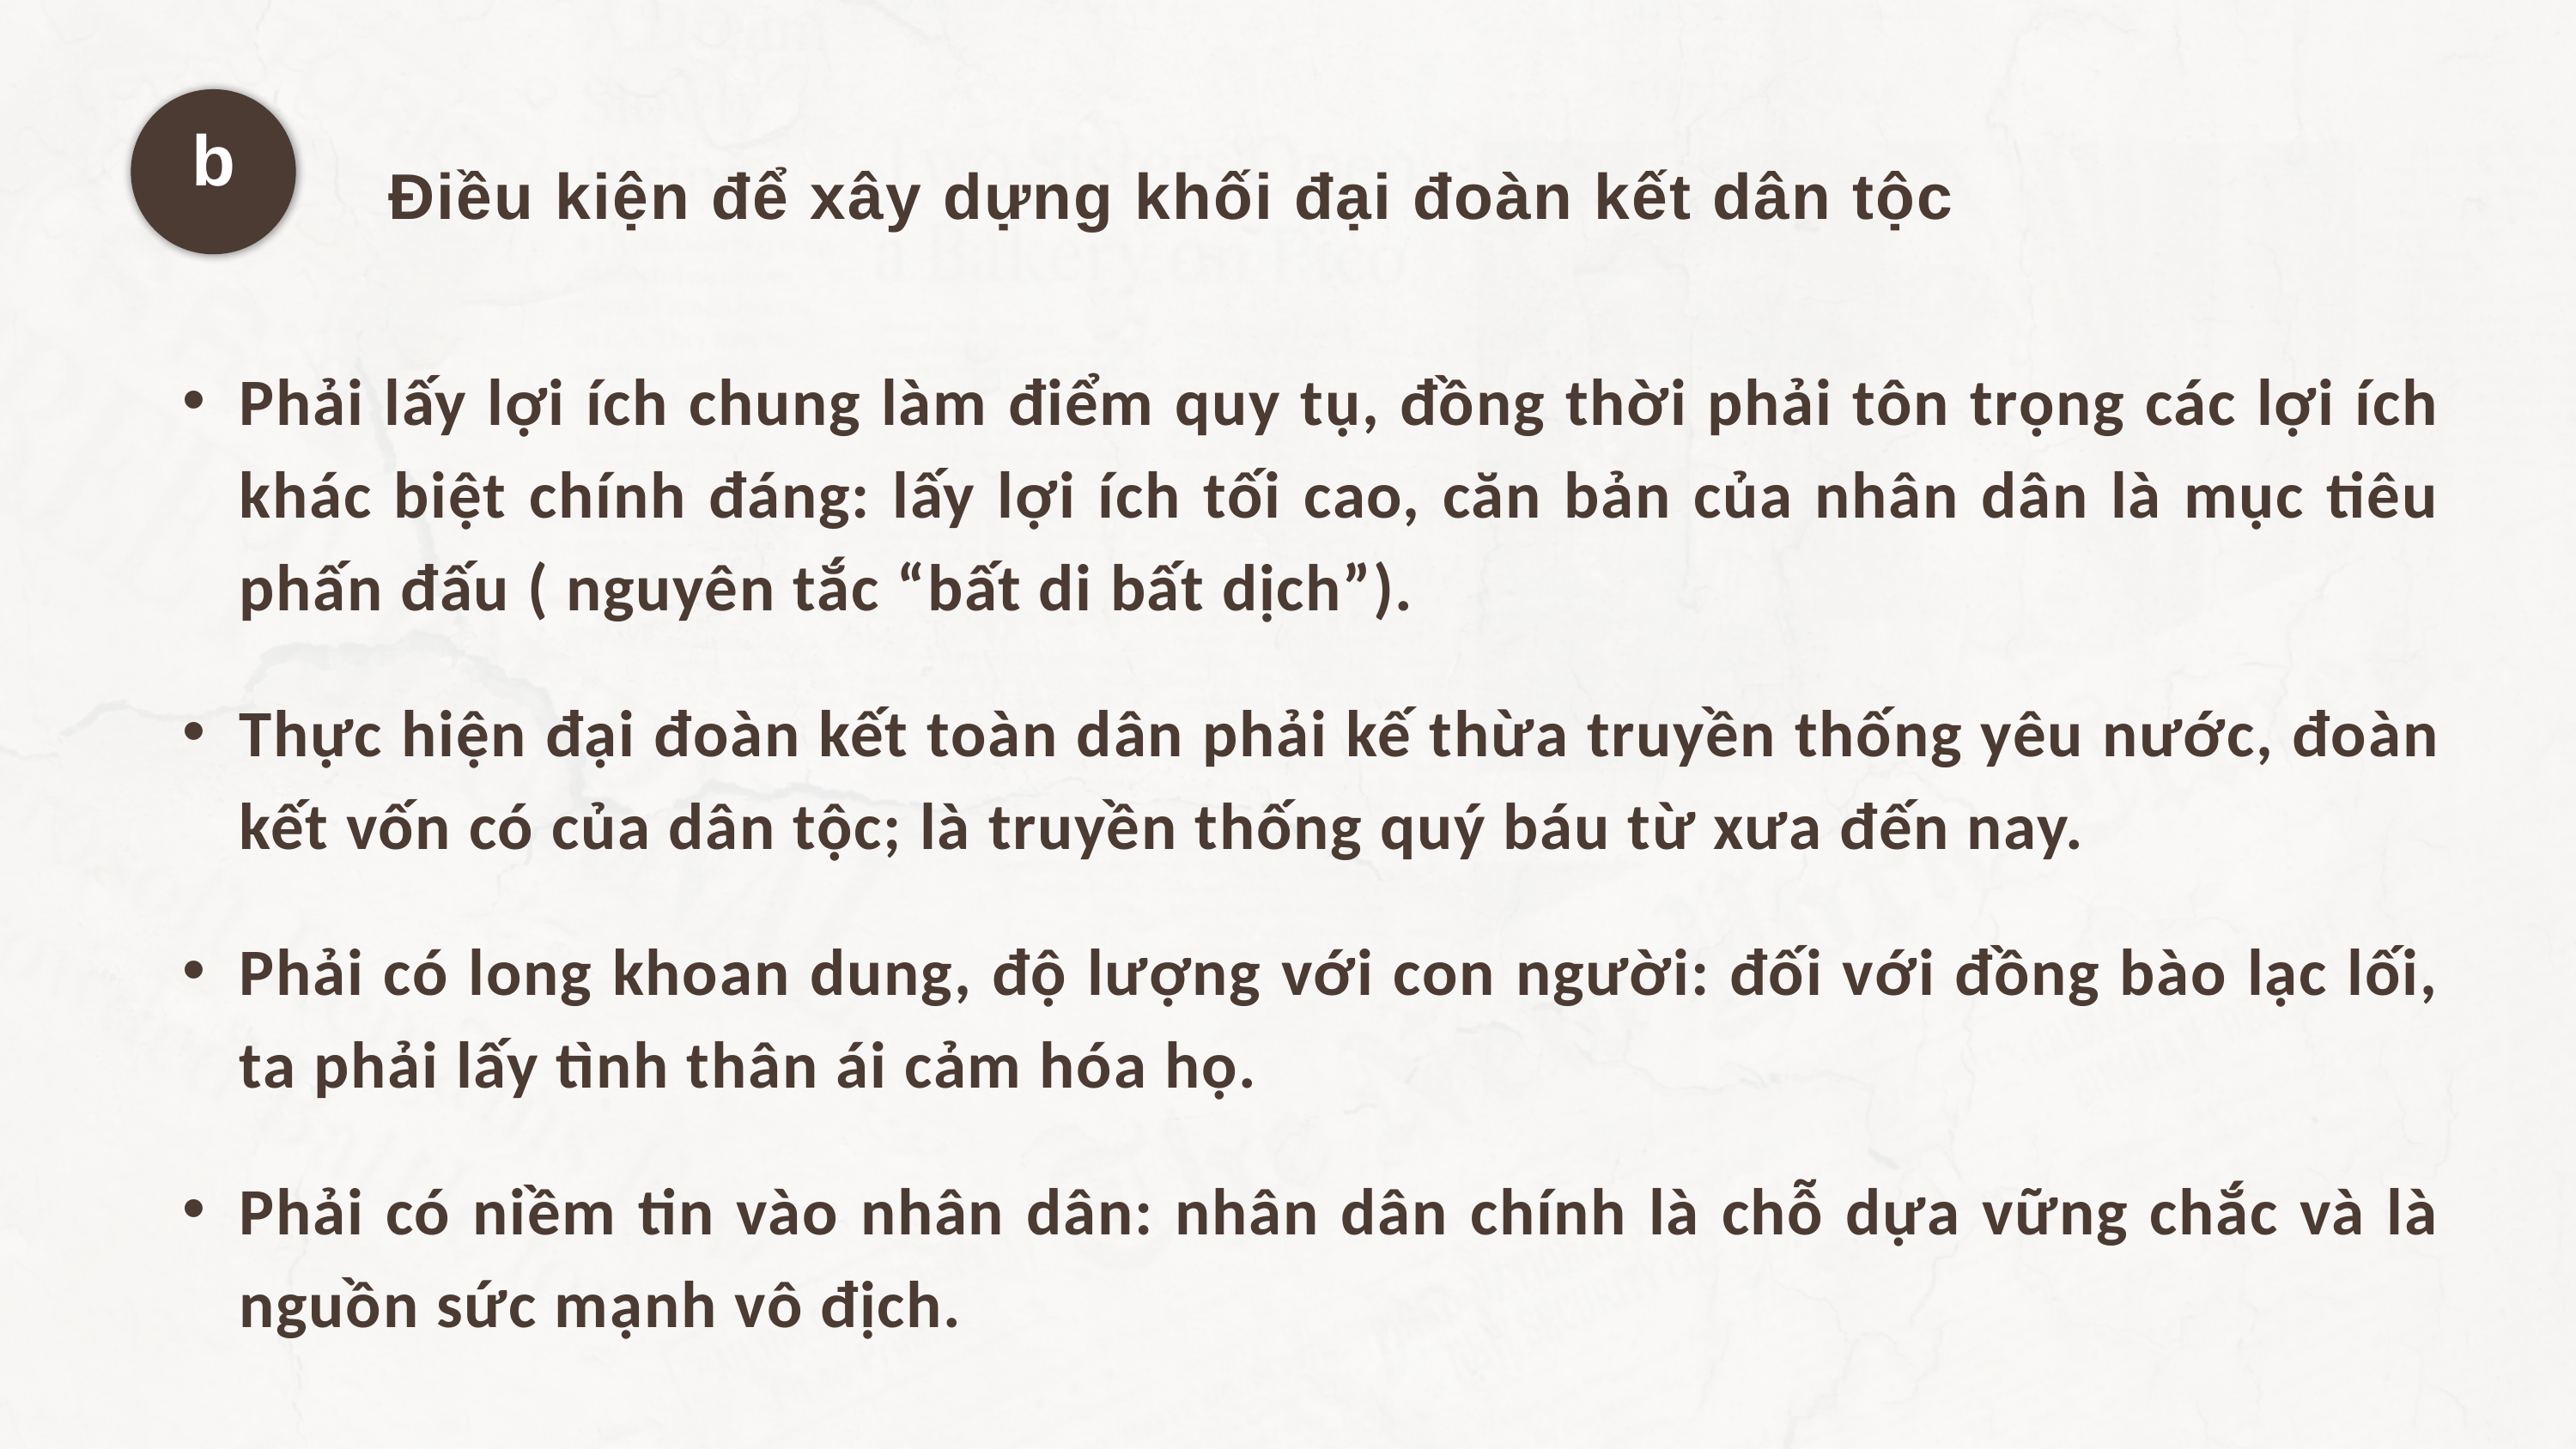

a
Lực lượng của khối đại đoàn kết dân tộc

b
Điều kiện để xây dựng khối đại đoàn kết dân tộc
Phải lấy lợi ích chung làm điểm quy tụ, đồng thời phải tôn trọng các lợi ích khác biệt chính đáng: lấy lợi ích tối cao, căn bản của nhân dân là mục tiêu phấn đấu ( nguyên tắc “bất di bất dịch”).
Thực hiện đại đoàn kết toàn dân phải kế thừa truyền thống yêu nước, đoàn kết vốn có của dân tộc; là truyền thống quý báu từ xưa đến nay.
Phải có long khoan dung, độ lượng với con người: đối với đồng bào lạc lối, ta phải lấy tình thân ái cảm hóa họ.
Phải có niềm tin vào nhân dân: nhân dân chính là chỗ dựa vững chắc và là nguồn sức mạnh vô địch.